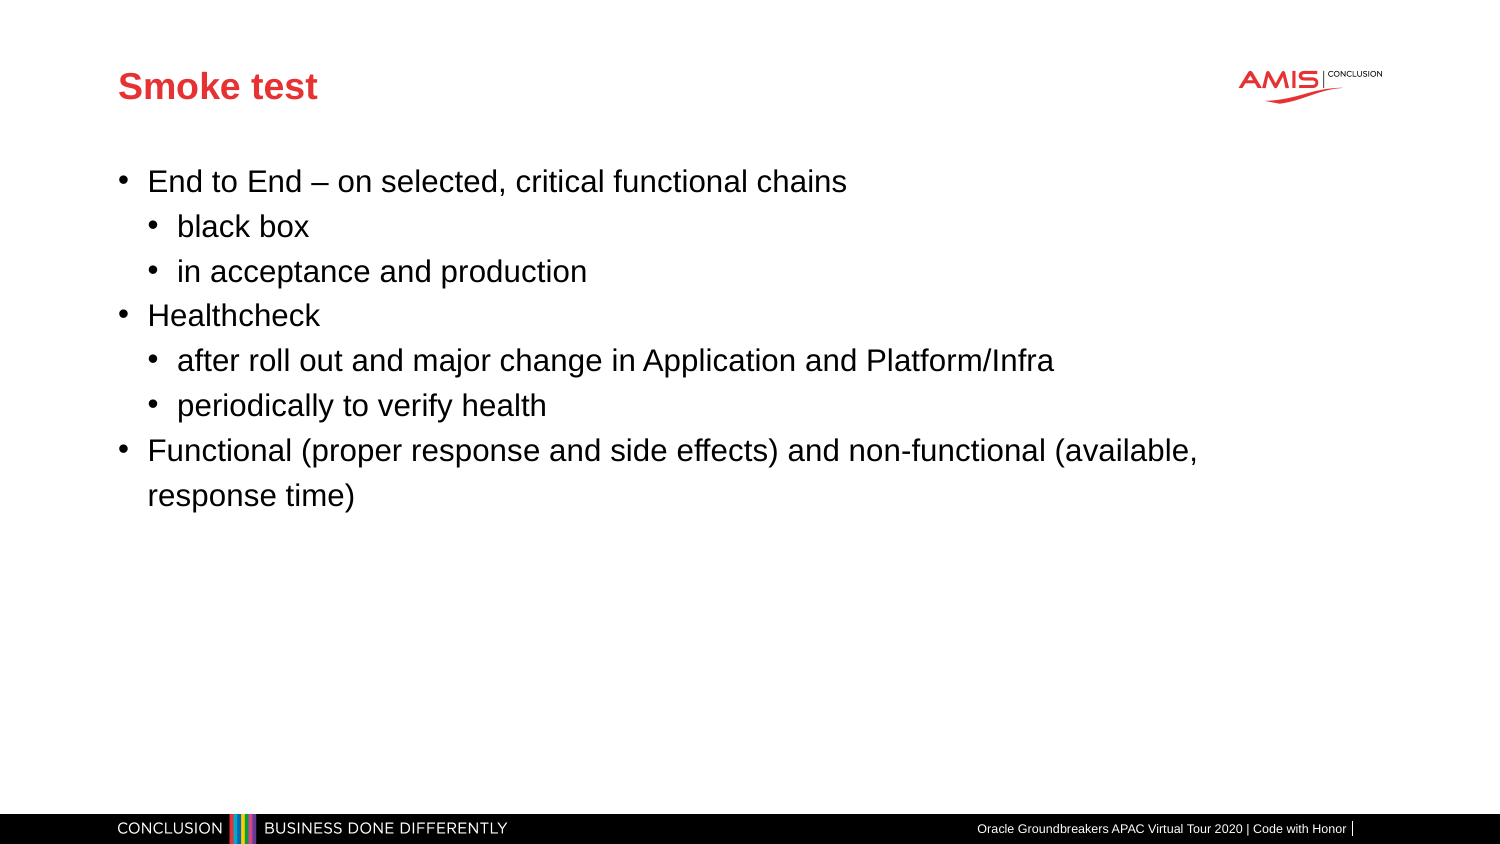

# Smoke test
End to End – on selected, critical functional chains
black box
in acceptance and production
Healthcheck
after roll out and major change in Application and Platform/Infra
periodically to verify health
Functional (proper response and side effects) and non-functional (available, response time)
Oracle Groundbreakers APAC Virtual Tour 2020 | Code with Honor